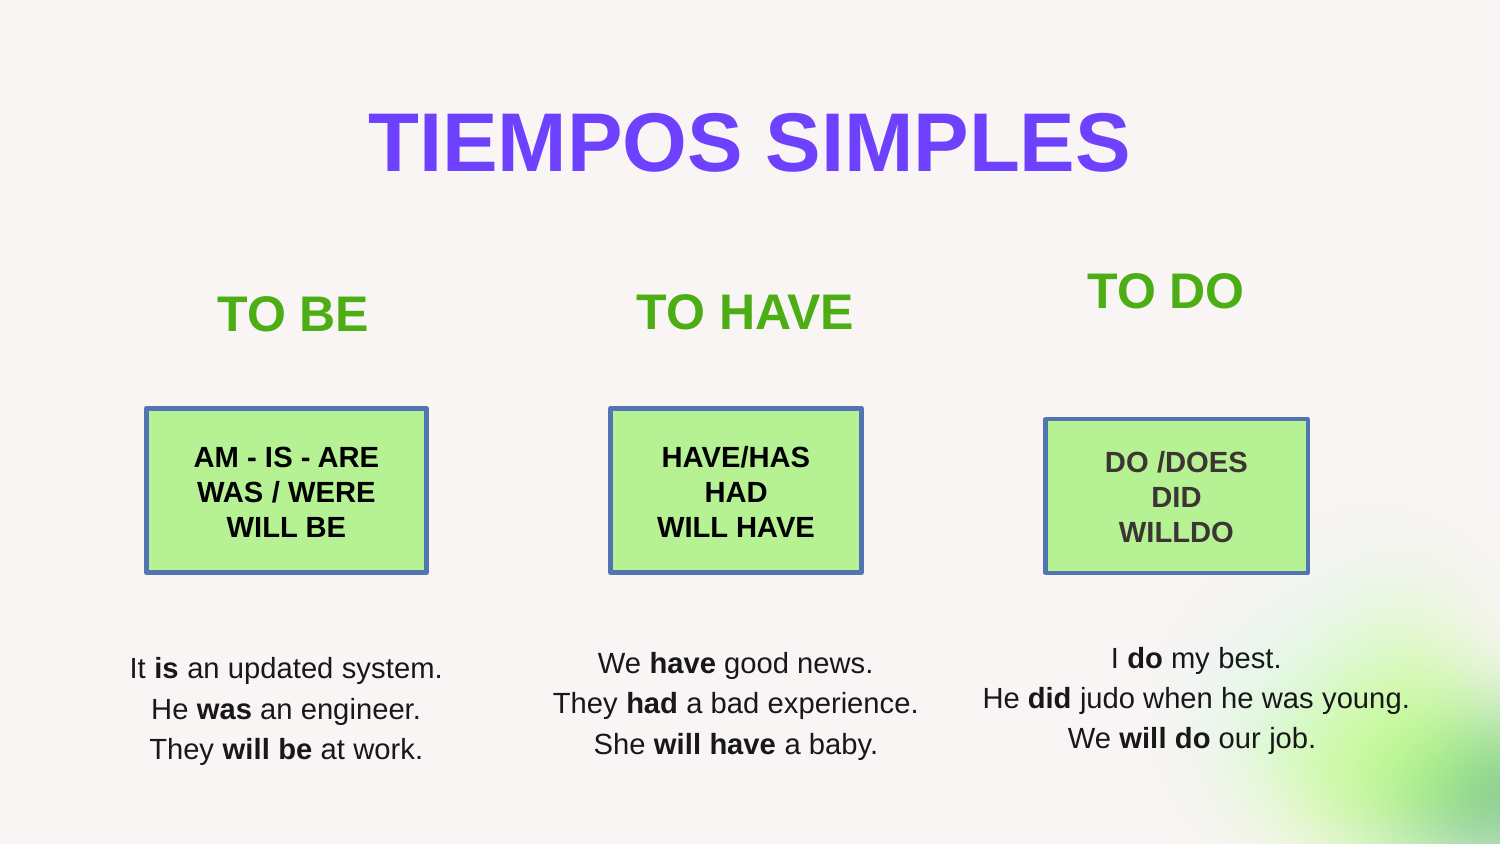

# TIEMPOS SIMPLES
TO HAVE
TO BE
TO DO
AM - IS - ARE
WAS / WERE
WILL BE
HAVE/HAS
HAD
WILL HAVE
DO /DOES
DID
WILLDO
I do my best.
He did judo when he was young.
We will do our job.
We have good news.
They had a bad experience.
She will have a baby.
It is an updated system.
He was an engineer.
They will be at work.